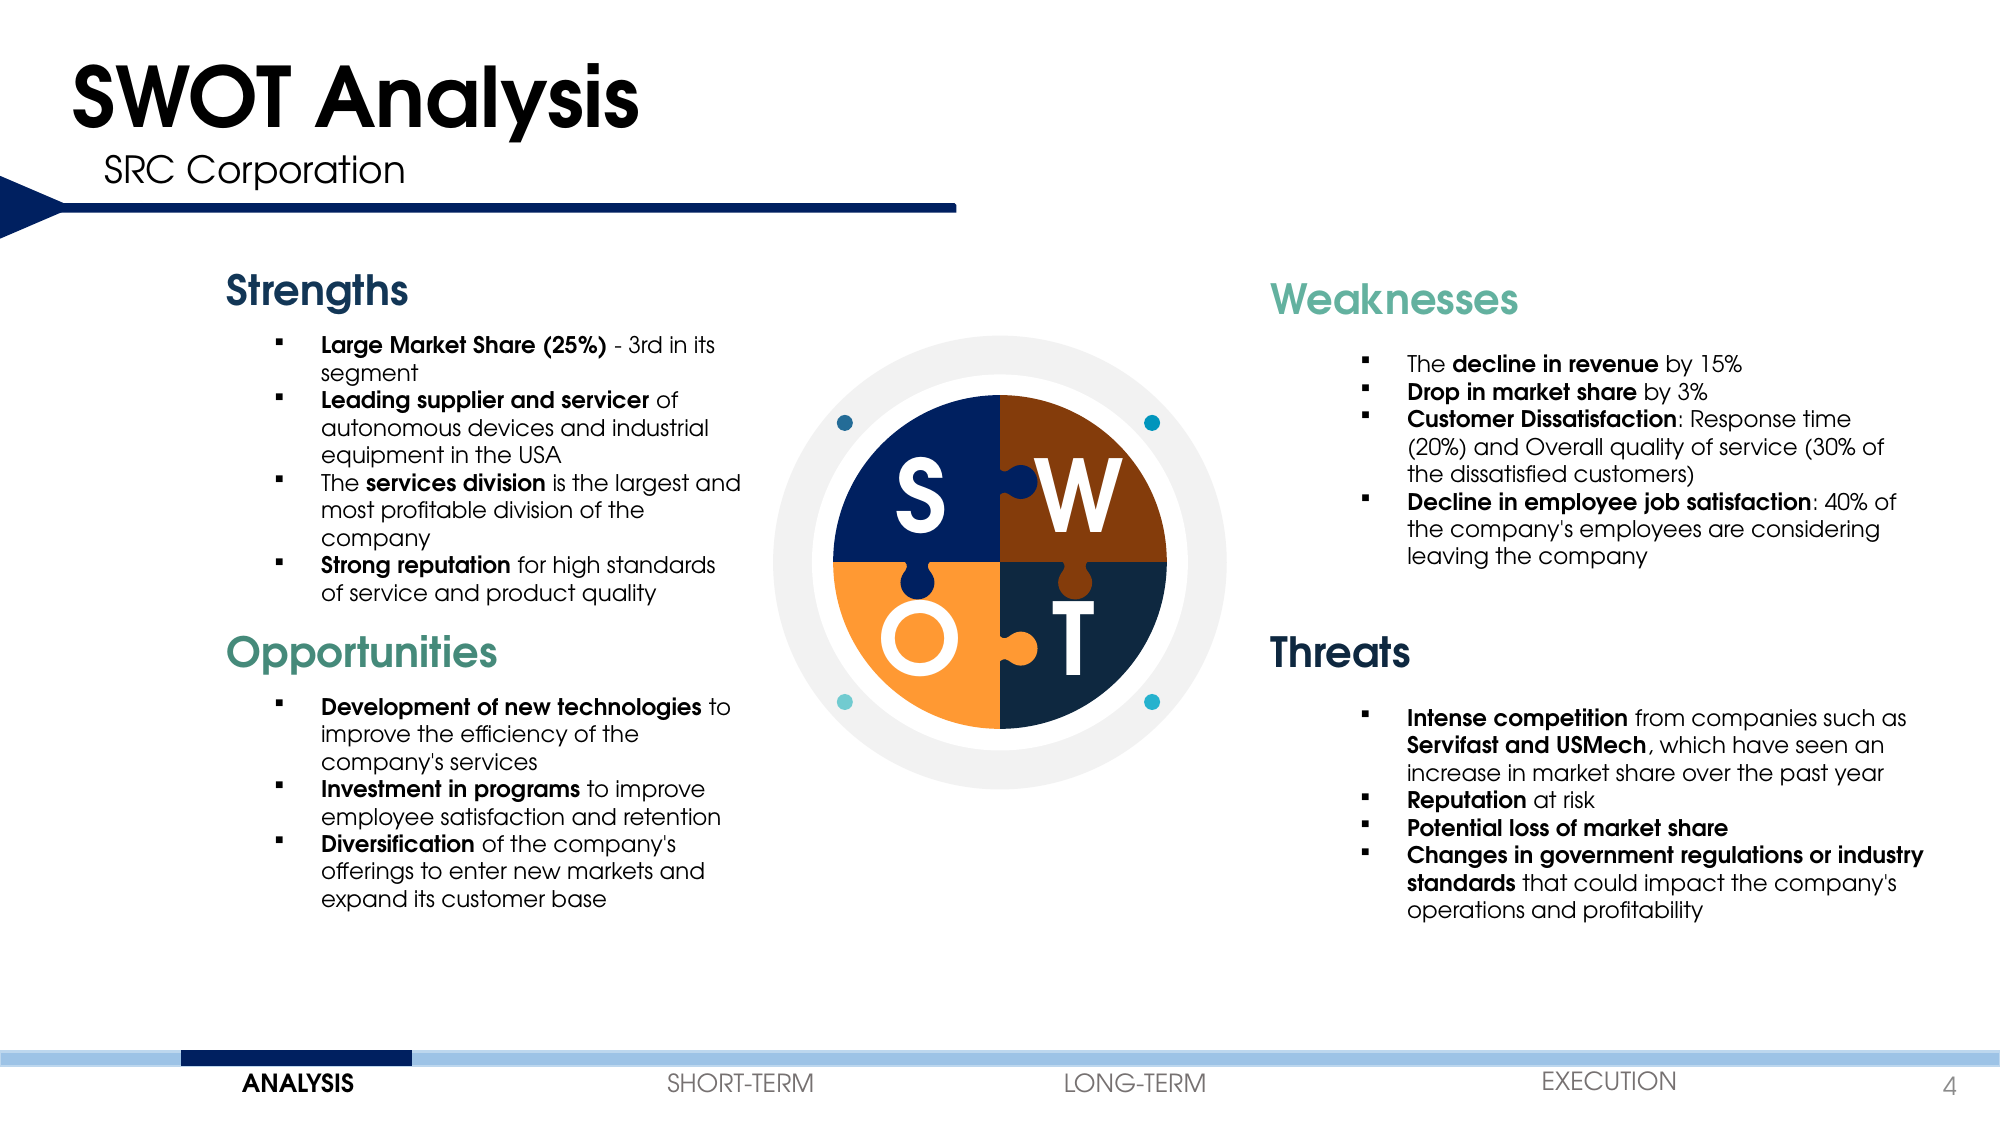

SWOT Analysis
SRC Corporation

Strengths
Weaknesses
Large Market Share (25%) - 3rd in its segment
Leading supplier and servicer of autonomous devices and industrial equipment in the USA
The services division is the largest and most profitable division of the company
Strong reputation for high standards of service and product quality

S
W

O
T

The decline in revenue by 15%
Drop in market share by 3%
Customer Dissatisfaction: Response time (20%) and Overall quality of service (30% of the dissatisfied customers)
Decline in employee job satisfaction: 40% of the company's employees are considering leaving the company
Opportunities
Threats
Development of new technologies to improve the efficiency of the company's services
Investment in programs to improve employee satisfaction and retention
Diversification of the company's offerings to enter new markets and expand its customer base
Intense competition from companies such as Servifast and USMech, which have seen an increase in market share over the past year
Reputation at risk
Potential loss of market share
Changes in government regulations or industry standards that could impact the company's operations and profitability

4
EXECUTION
SHORT-TERM
ANALYSIS
LONG-TERM